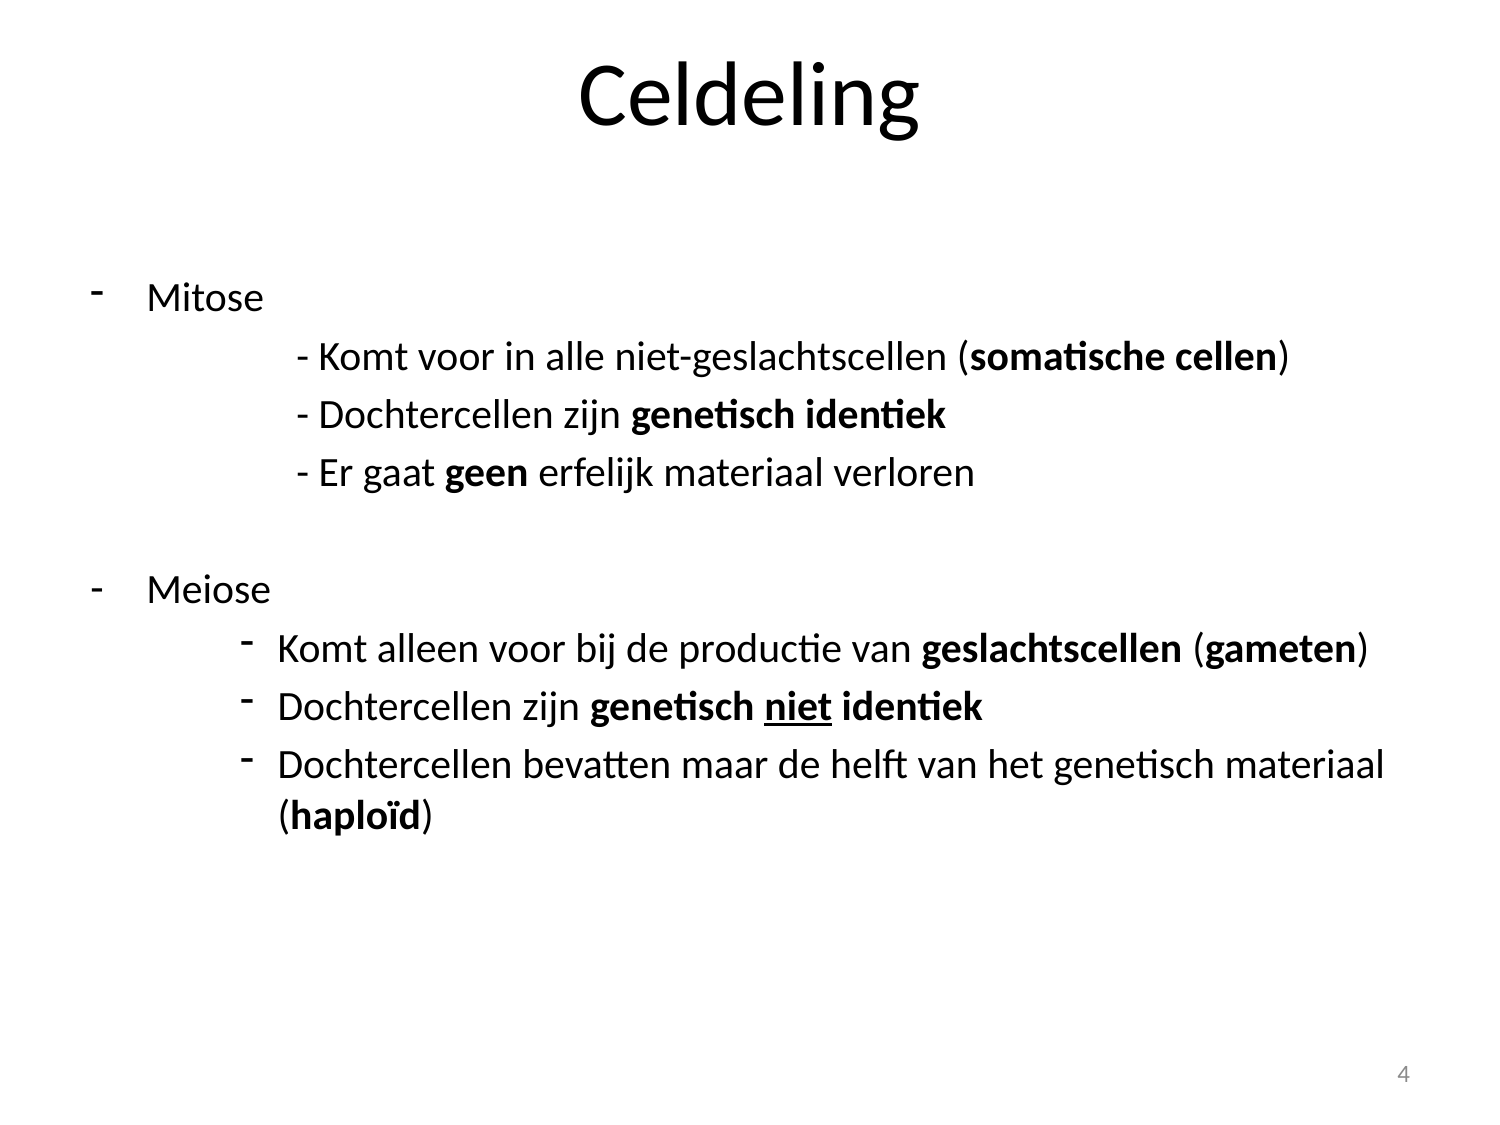

# Celdeling
Mitose
		- Komt voor in alle niet-geslachtscellen (somatische cellen)
		- Dochtercellen zijn genetisch identiek
		- Er gaat geen erfelijk materiaal verloren

Meiose
Komt alleen voor bij de productie van geslachtscellen (gameten)
Dochtercellen zijn genetisch niet identiek
Dochtercellen bevatten maar de helft van het genetisch materiaal (haploïd)

4